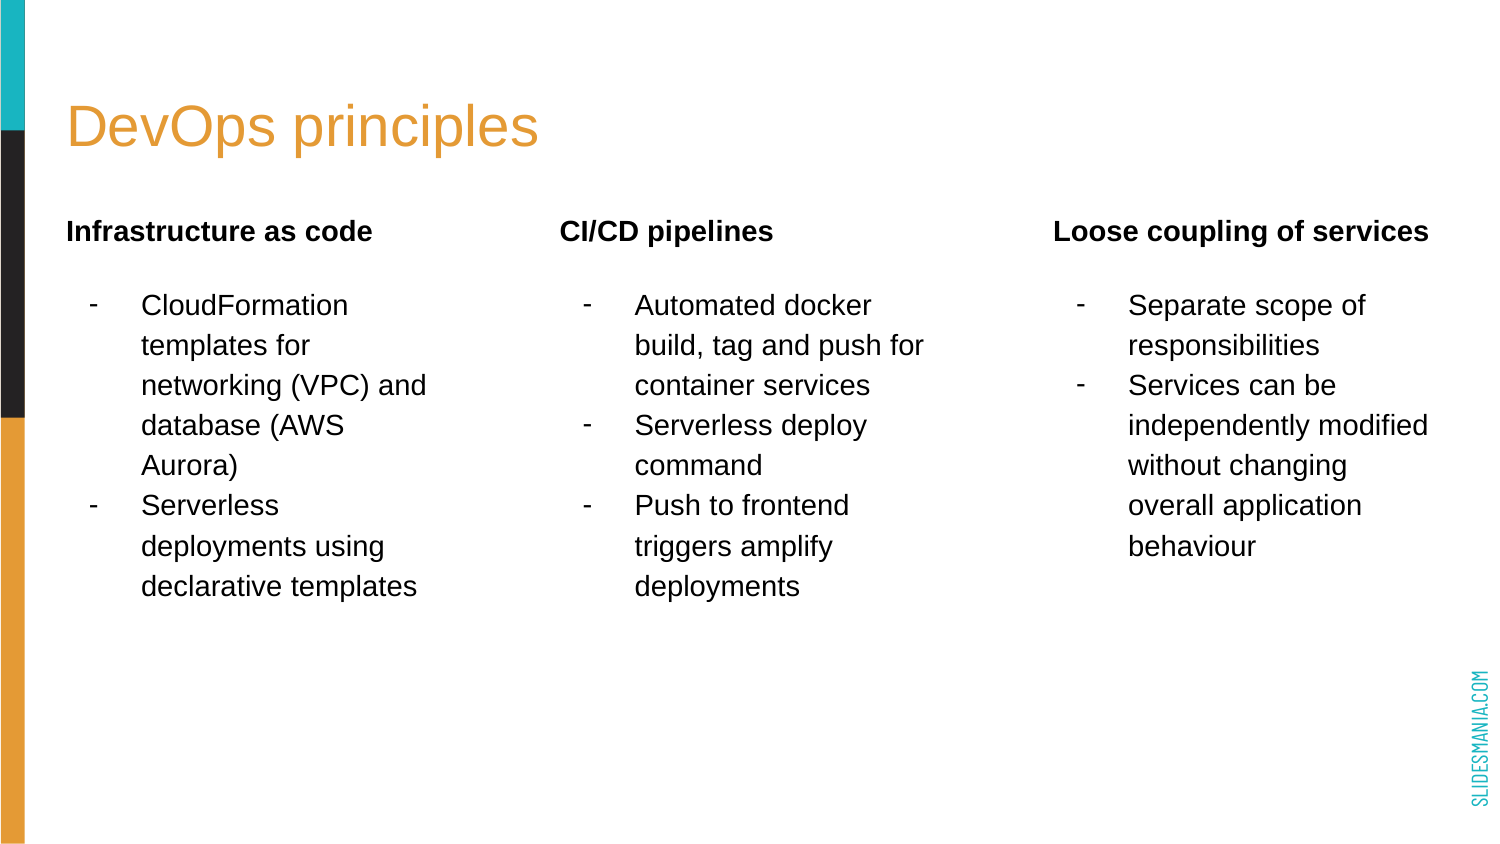

# DevOps principles
Infrastructure as code
CloudFormation templates for networking (VPC) and database (AWS Aurora)
Serverless deployments using declarative templates
CI/CD pipelines
Automated docker build, tag and push for container services
Serverless deploy command
Push to frontend triggers amplify deployments
Loose coupling of services
Separate scope of responsibilities
Services can be independently modified without changing overall application behaviour